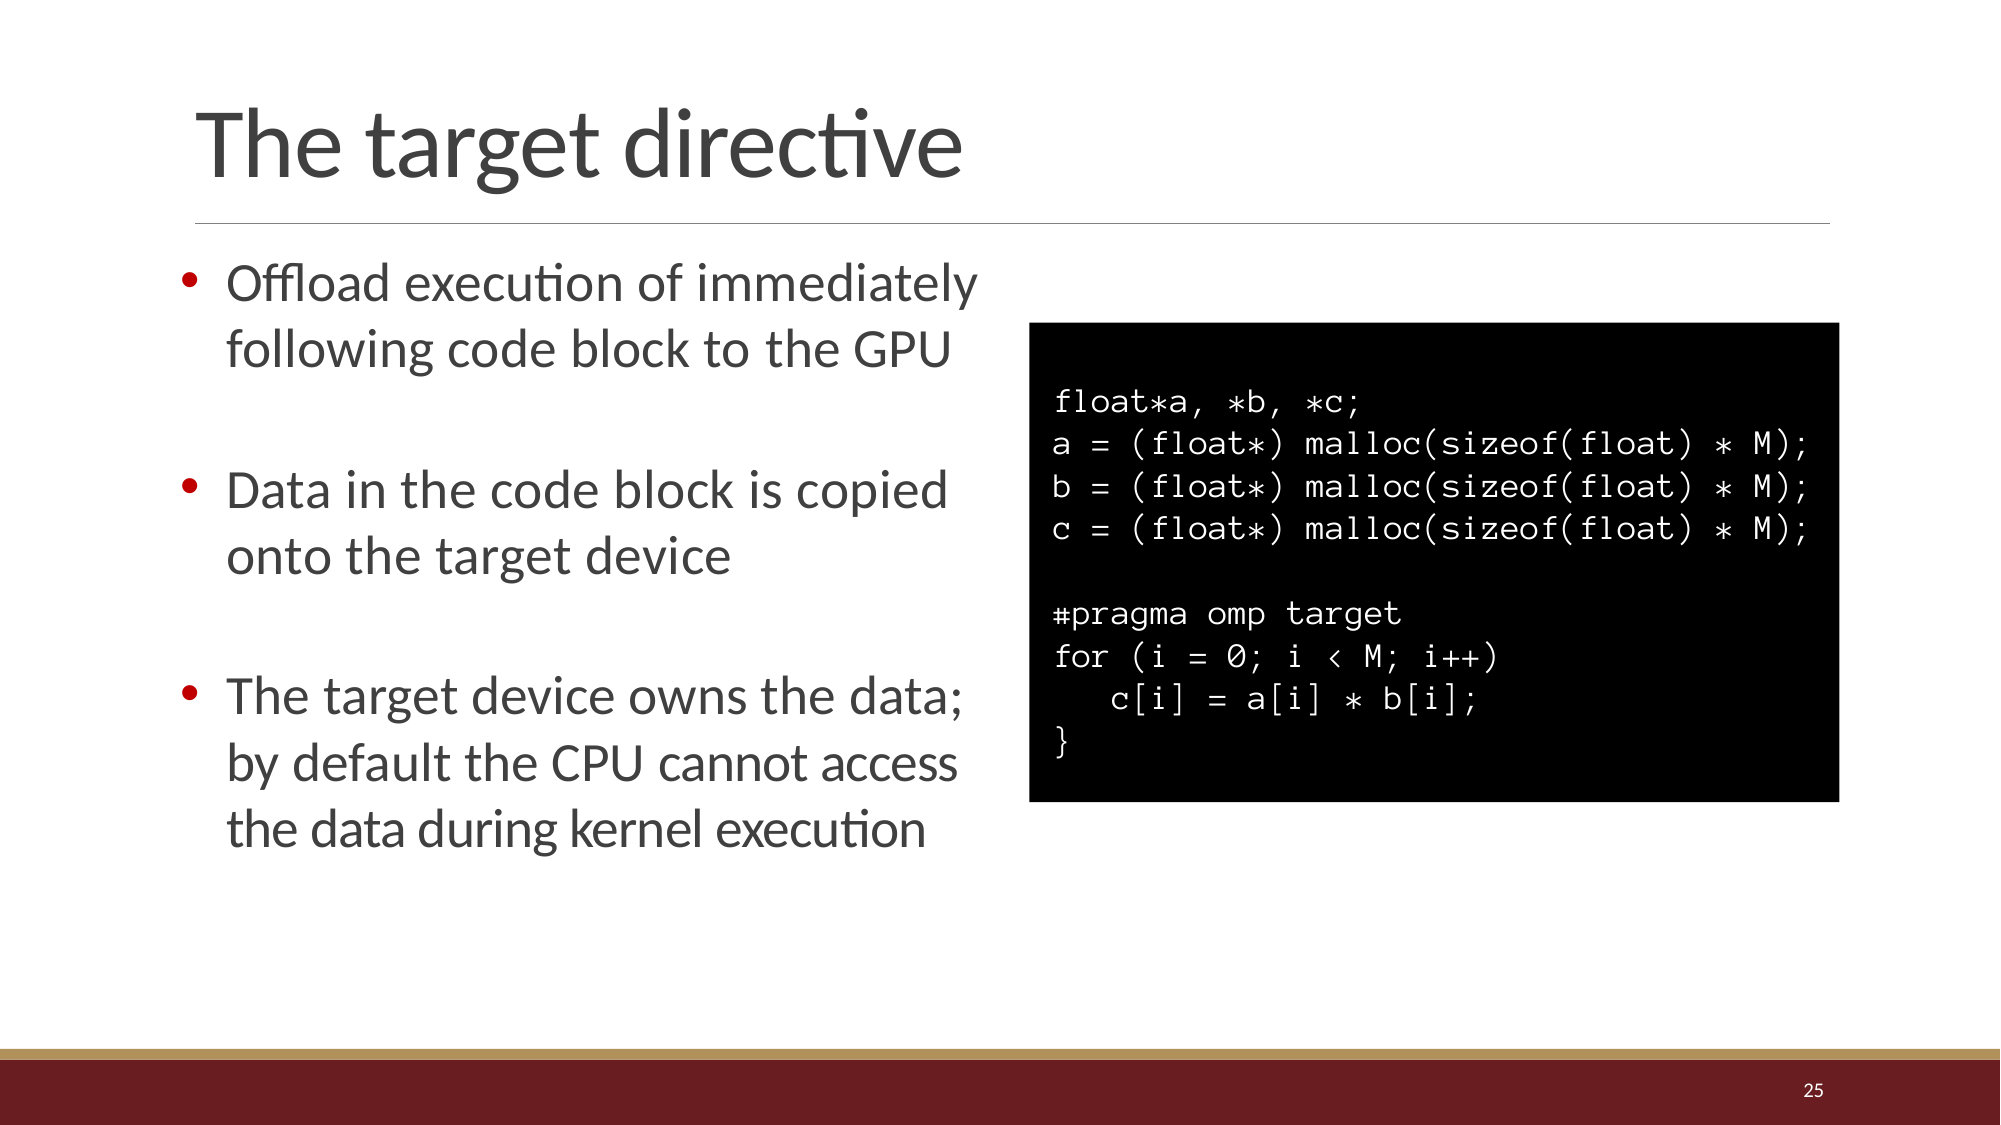

# The target directive
Offload execution of immediately following code block to the GPU

Data in the code block is copied onto the target device

The target device owns the data; by default the CPU cannot access the data during kernel execution

float*a, *b, *c;
a = (float*) malloc(sizeof(float) * M);
b = (float*) malloc(sizeof(float) * M);
c = (float*) malloc(sizeof(float) * M);

#pragma omp target
for (i = 0; i < M; i++)
   c[i] = a[i] * b[i];
}
25